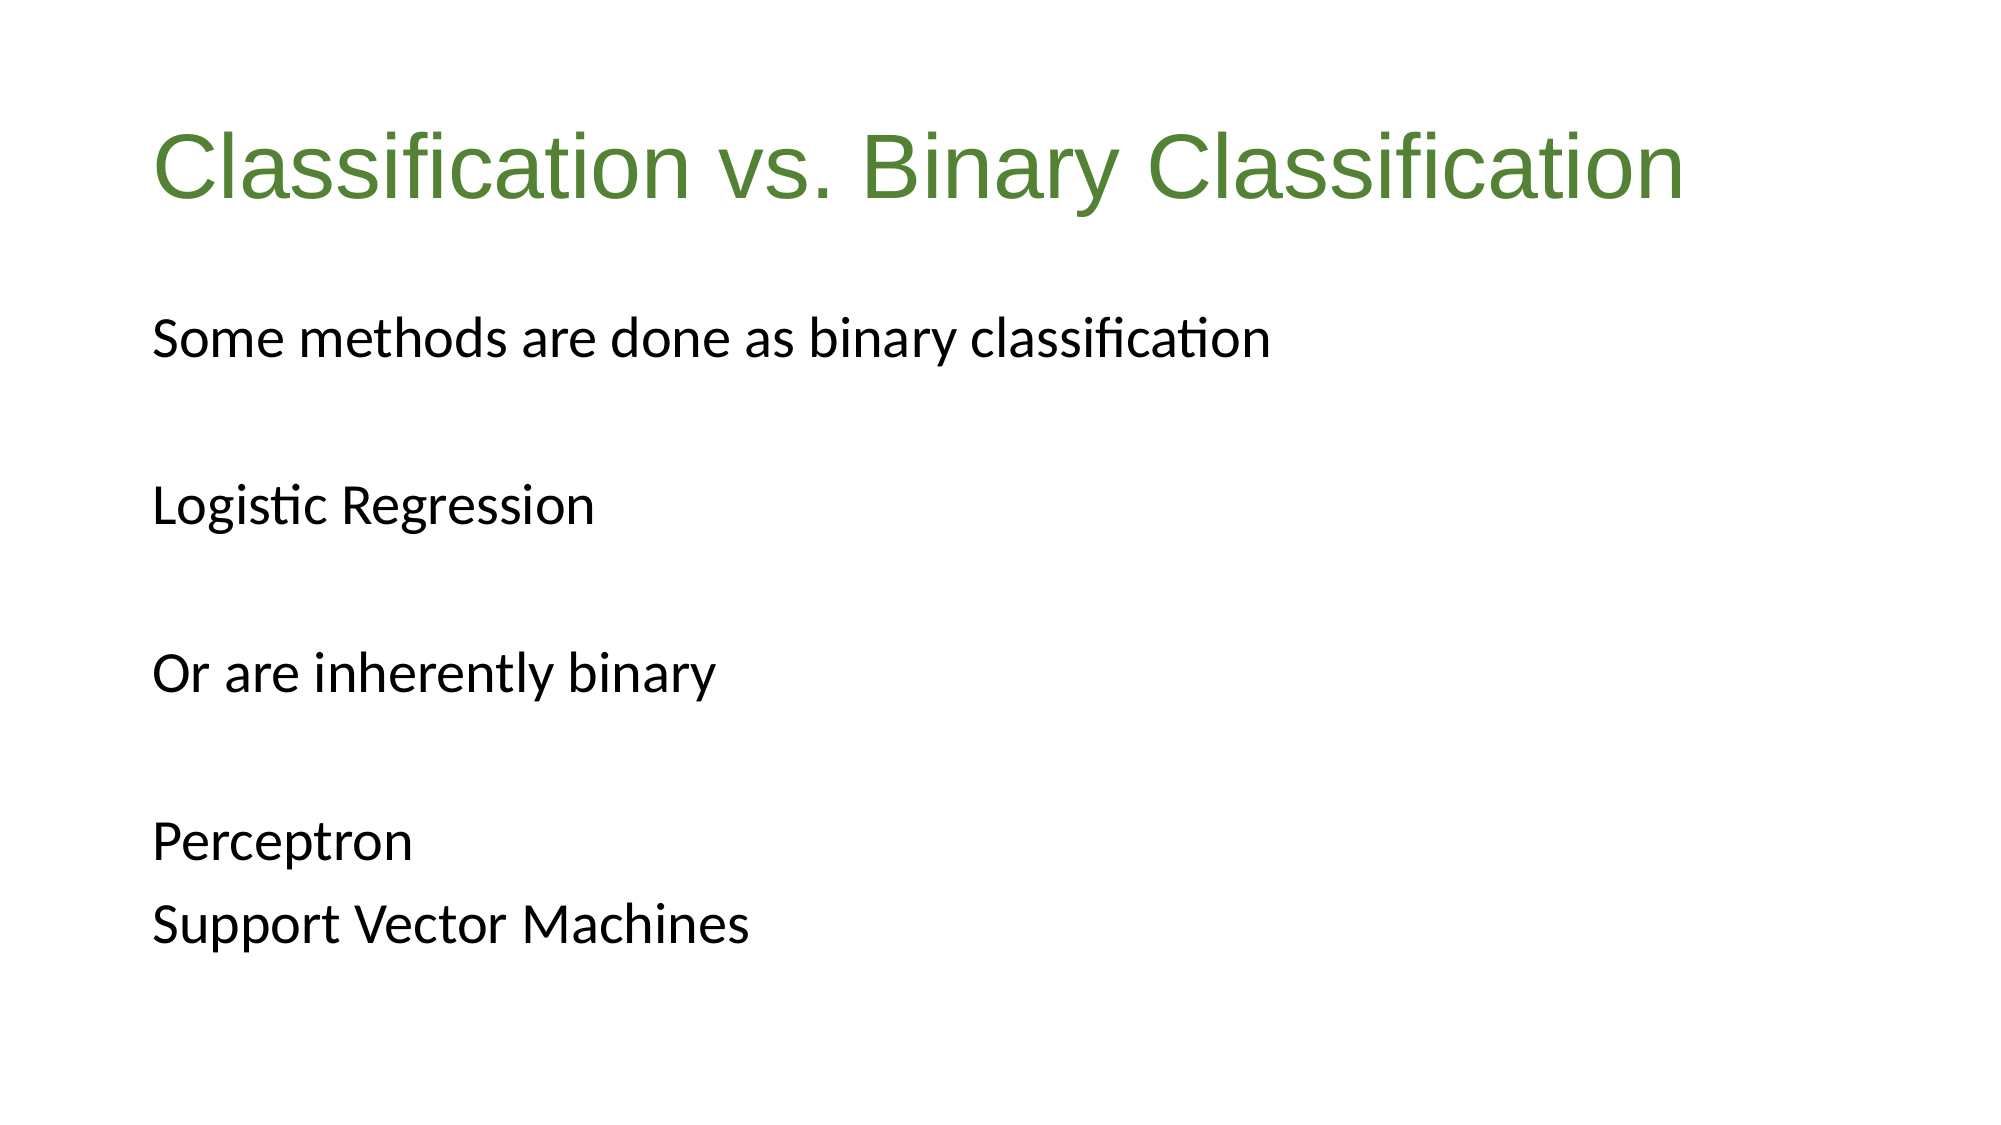

# Classification vs. Binary Classification
Some methods are done as binary classification

Logistic Regression

Or are inherently binary

Perceptron
Support Vector Machines